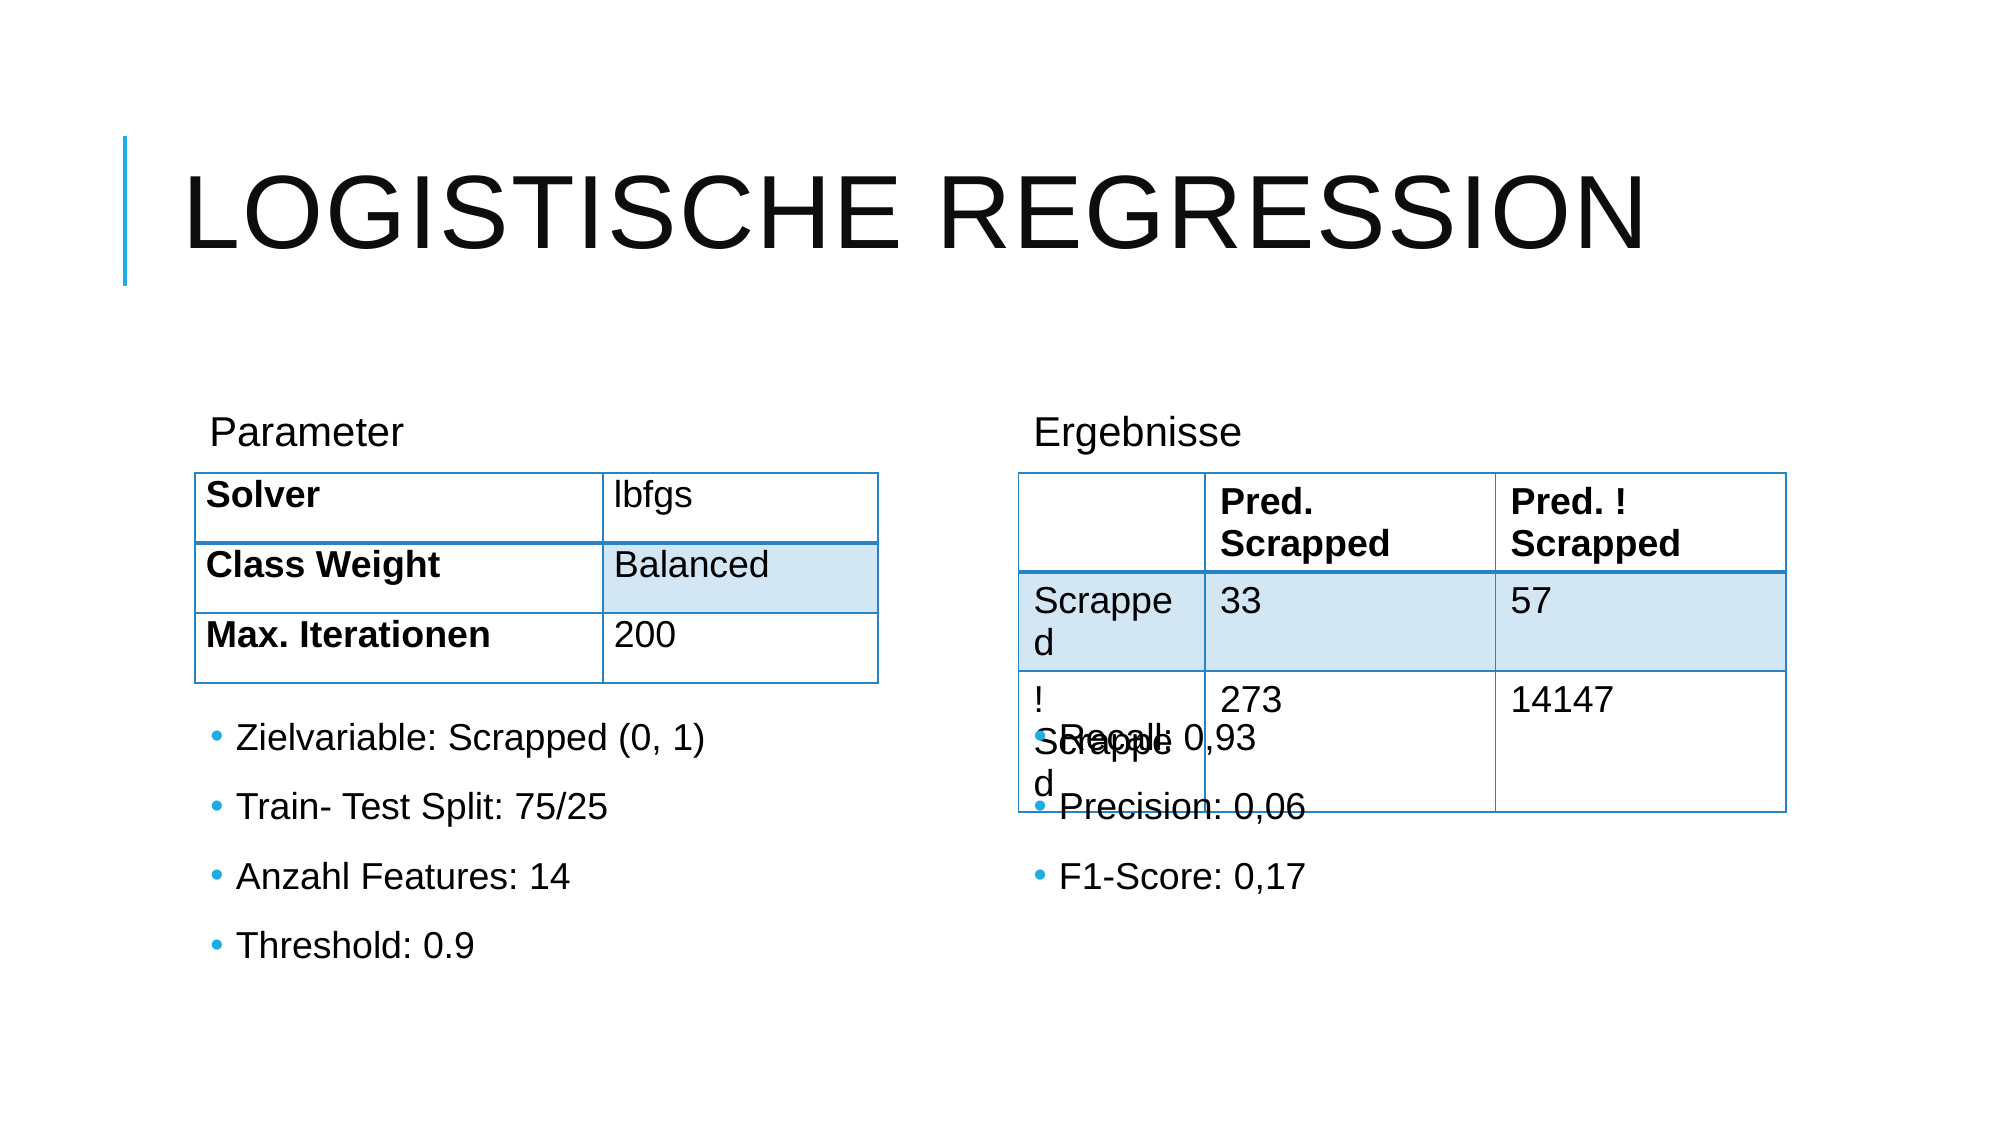

# Logistische Regression
Parameter
Ergebnisse
| Solver | lbfgs |
| --- | --- |
| Class Weight | Balanced |
| Max. Iterationen | 200 |
|  | Pred. Scrapped | Pred. !Scrapped |
| --- | --- | --- |
| Scrapped | 33 | 57 |
| !Scrapped | 273 | 14147 |
 Zielvariable: Scrapped (0, 1)
 Train- Test Split: 75/25
 Anzahl Features: 14
 Threshold: 0.9

 Recall: 0,93
 Precision: 0,06
 F1-Score: 0,17